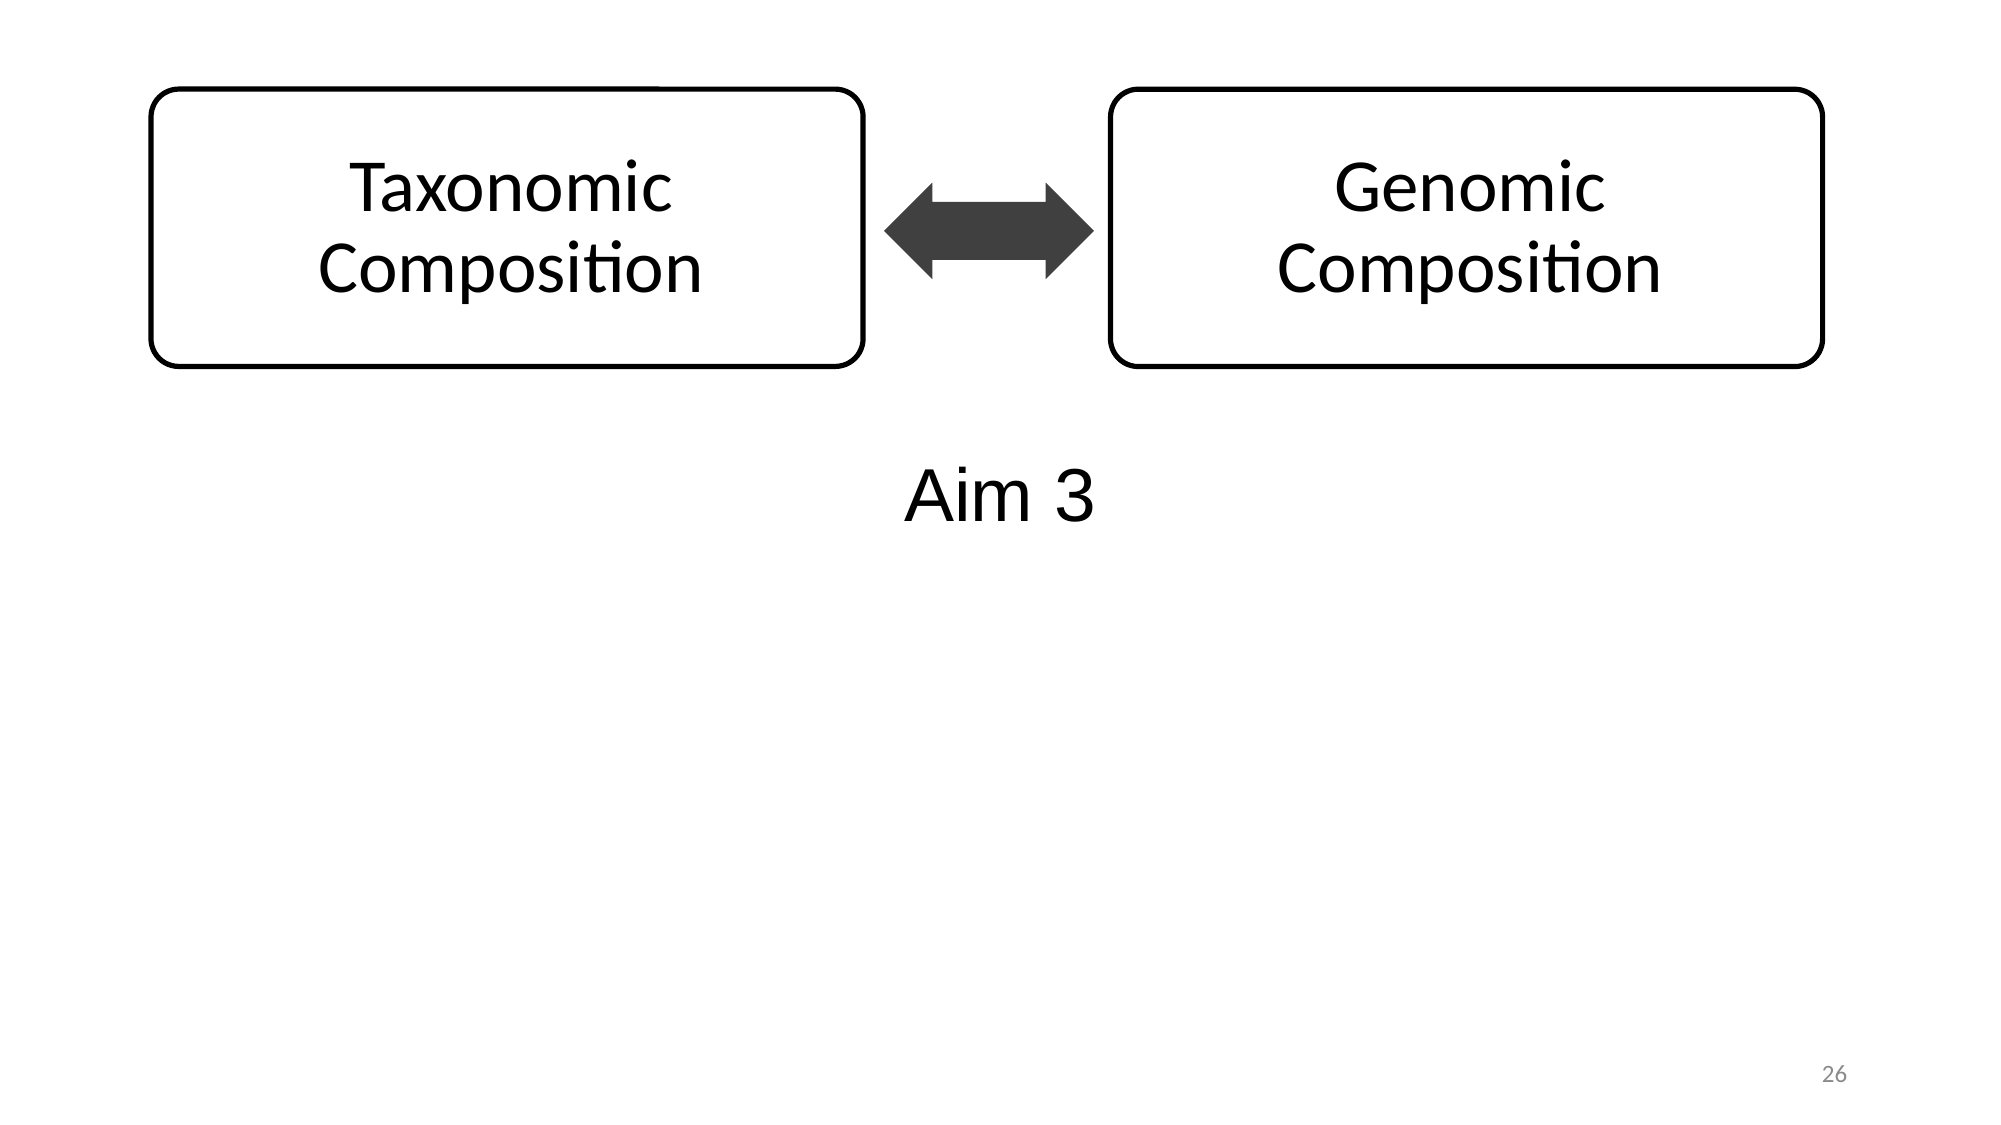

Genomic
Composition

Capacity for Dietary Carbohydrate Metabolism

Taxonomic Composition

Aim 3

26